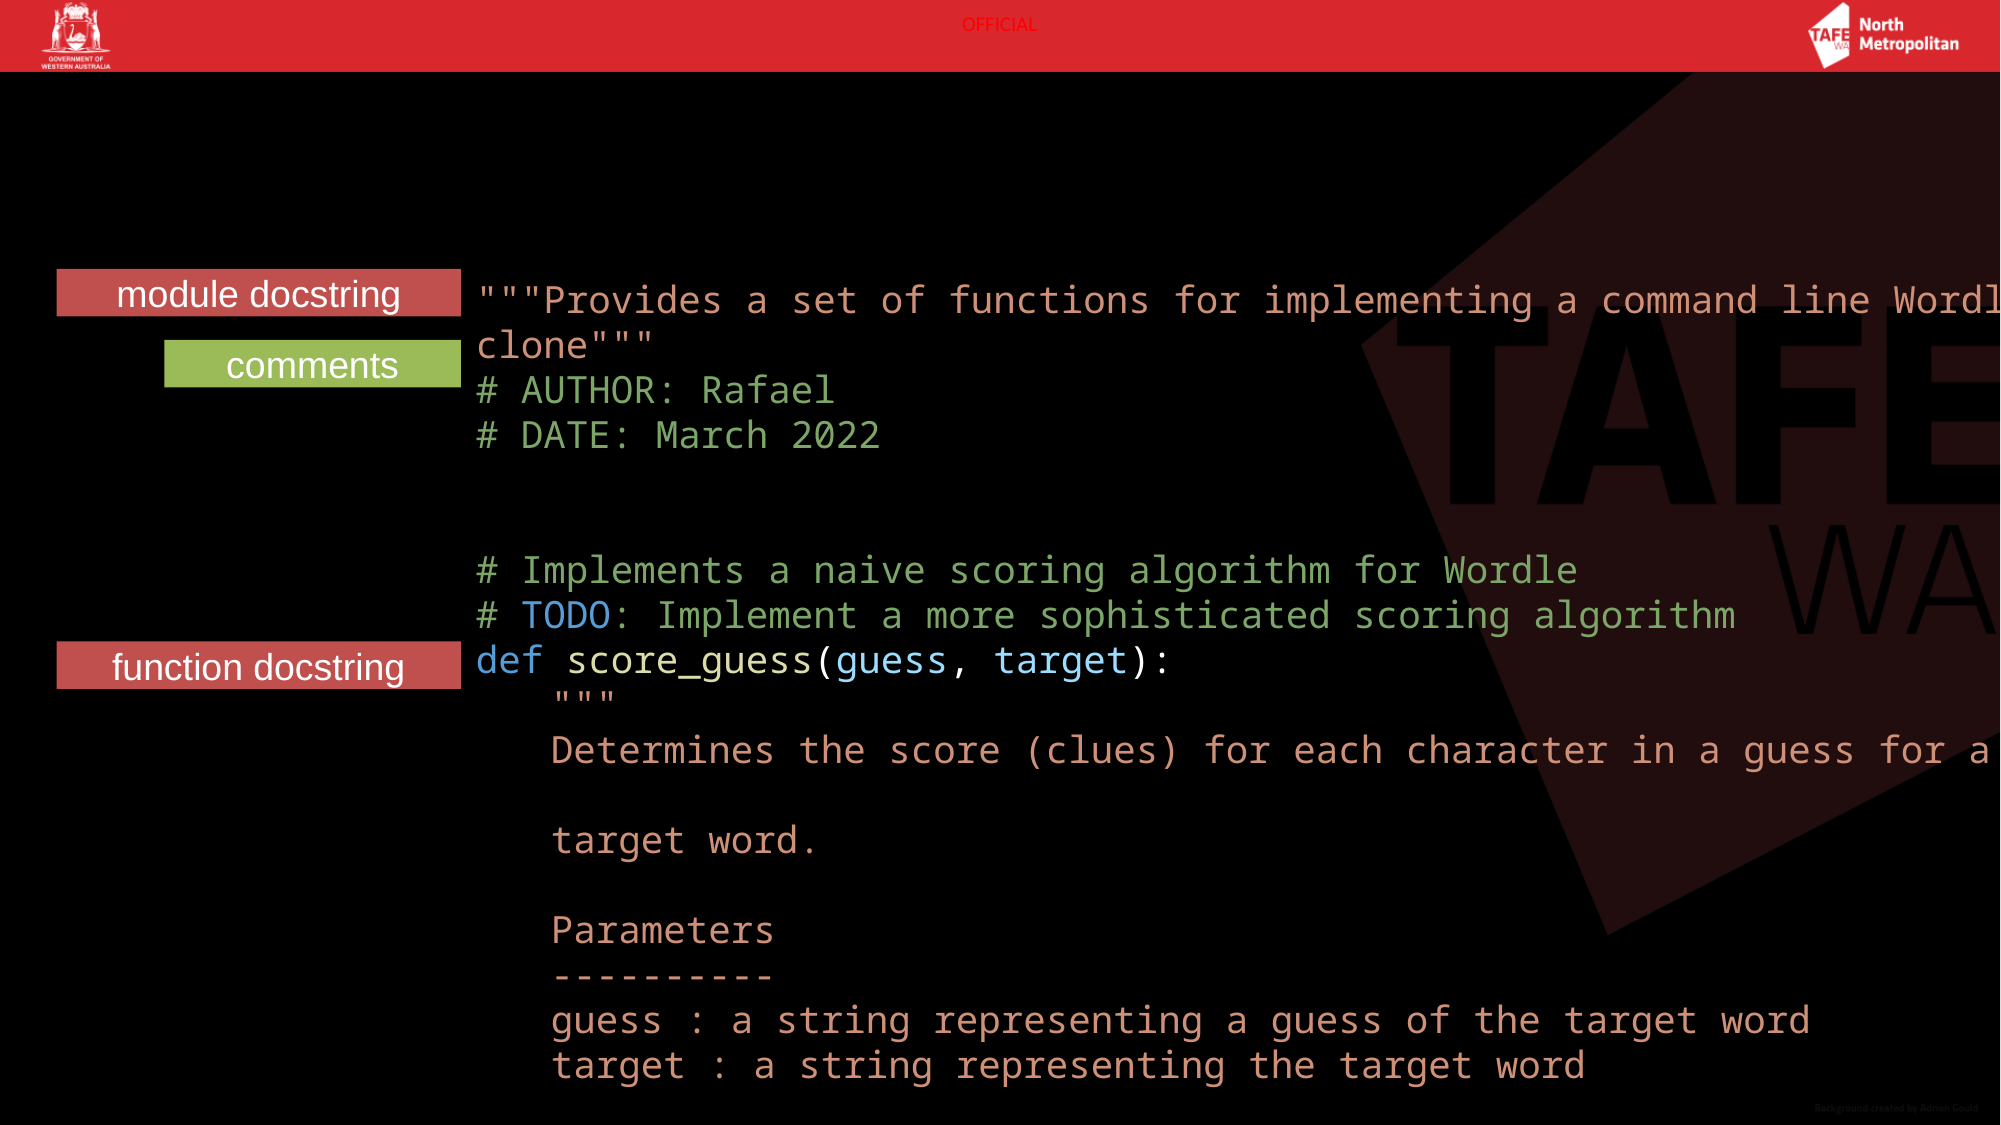

module docstring
"""Provides a set of functions for implementing a command line Wordle clone"""
# AUTHOR: Rafael
# DATE: March 2022

# Implements a naive scoring algorithm for Wordle
# TODO: Implement a more sophisticated scoring algorithm
def score_guess(guess, target):
"""
Determines the score (clues) for each character in a guess for a given
target word.
Parameters
----------
guess : a string representing a guess of the target word
target : a string representing the target word

Returns
-------
score : tuple
A tuple with the score for each character in the guess.
0: MISS, 1: MISMATCH, 2: EXACT.

Examples
---------
>>> score_guess('cat', 'cat')
(2, 2, 2)
>>> score_guess('hat', 'cat')
(0, 2, 2)
"""
guess_work = list(guess) # convert to list for easier manipulation
...
comments
function docstring